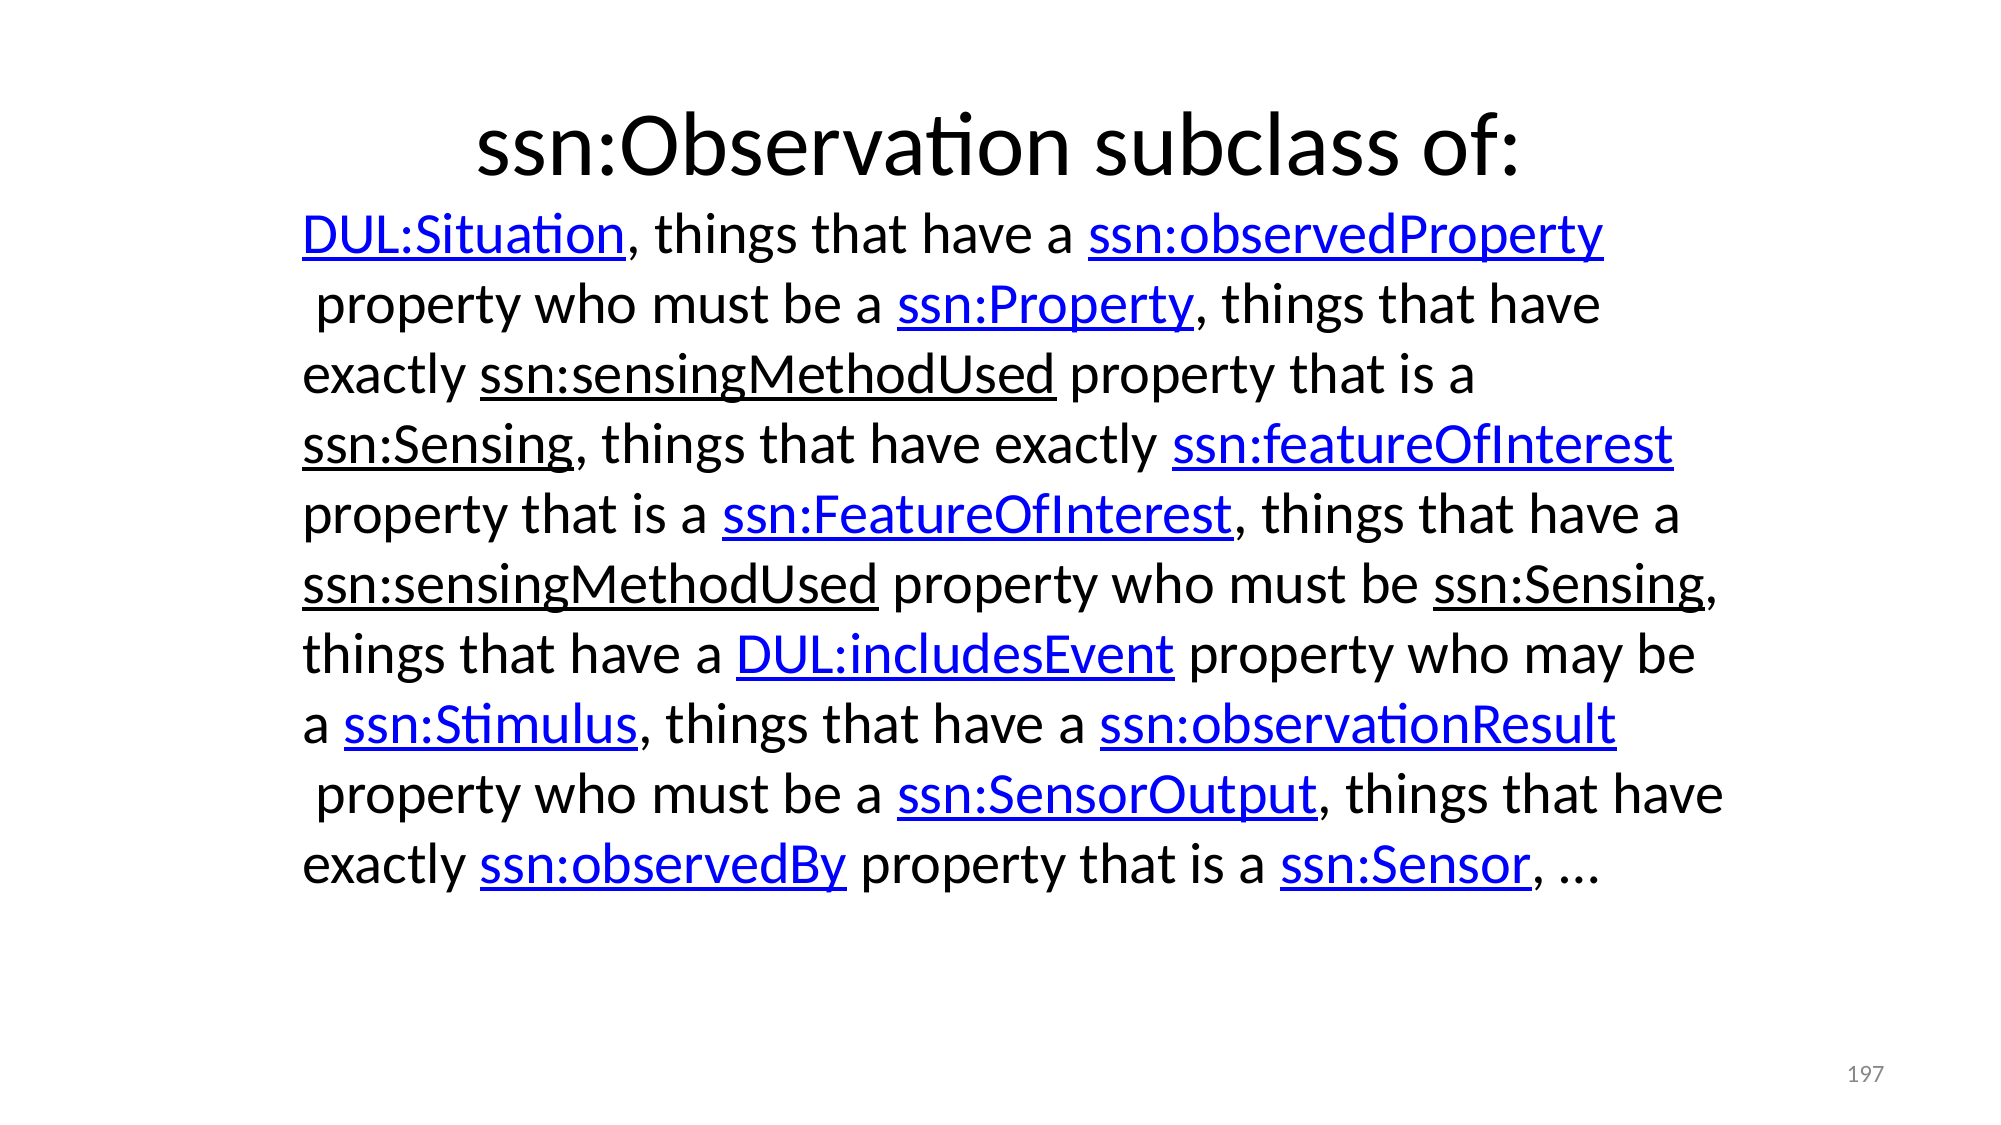

# ssn:Observation subclass of:
DUL:Situation, things that have a ssn:observedProperty property who must be a ssn:Property, things that have exactly ssn:sensingMethodUsed property that is a ssn:Sensing, things that have exactly ssn:featureOfInterest property that is a ssn:FeatureOfInterest, things that have a ssn:sensingMethodUsed property who must be ssn:Sensing, things that have a DUL:includesEvent property who may be a ssn:Stimulus, things that have a ssn:observationResult property who must be a ssn:SensorOutput, things that have exactly ssn:observedBy property that is a ssn:Sensor, …
197